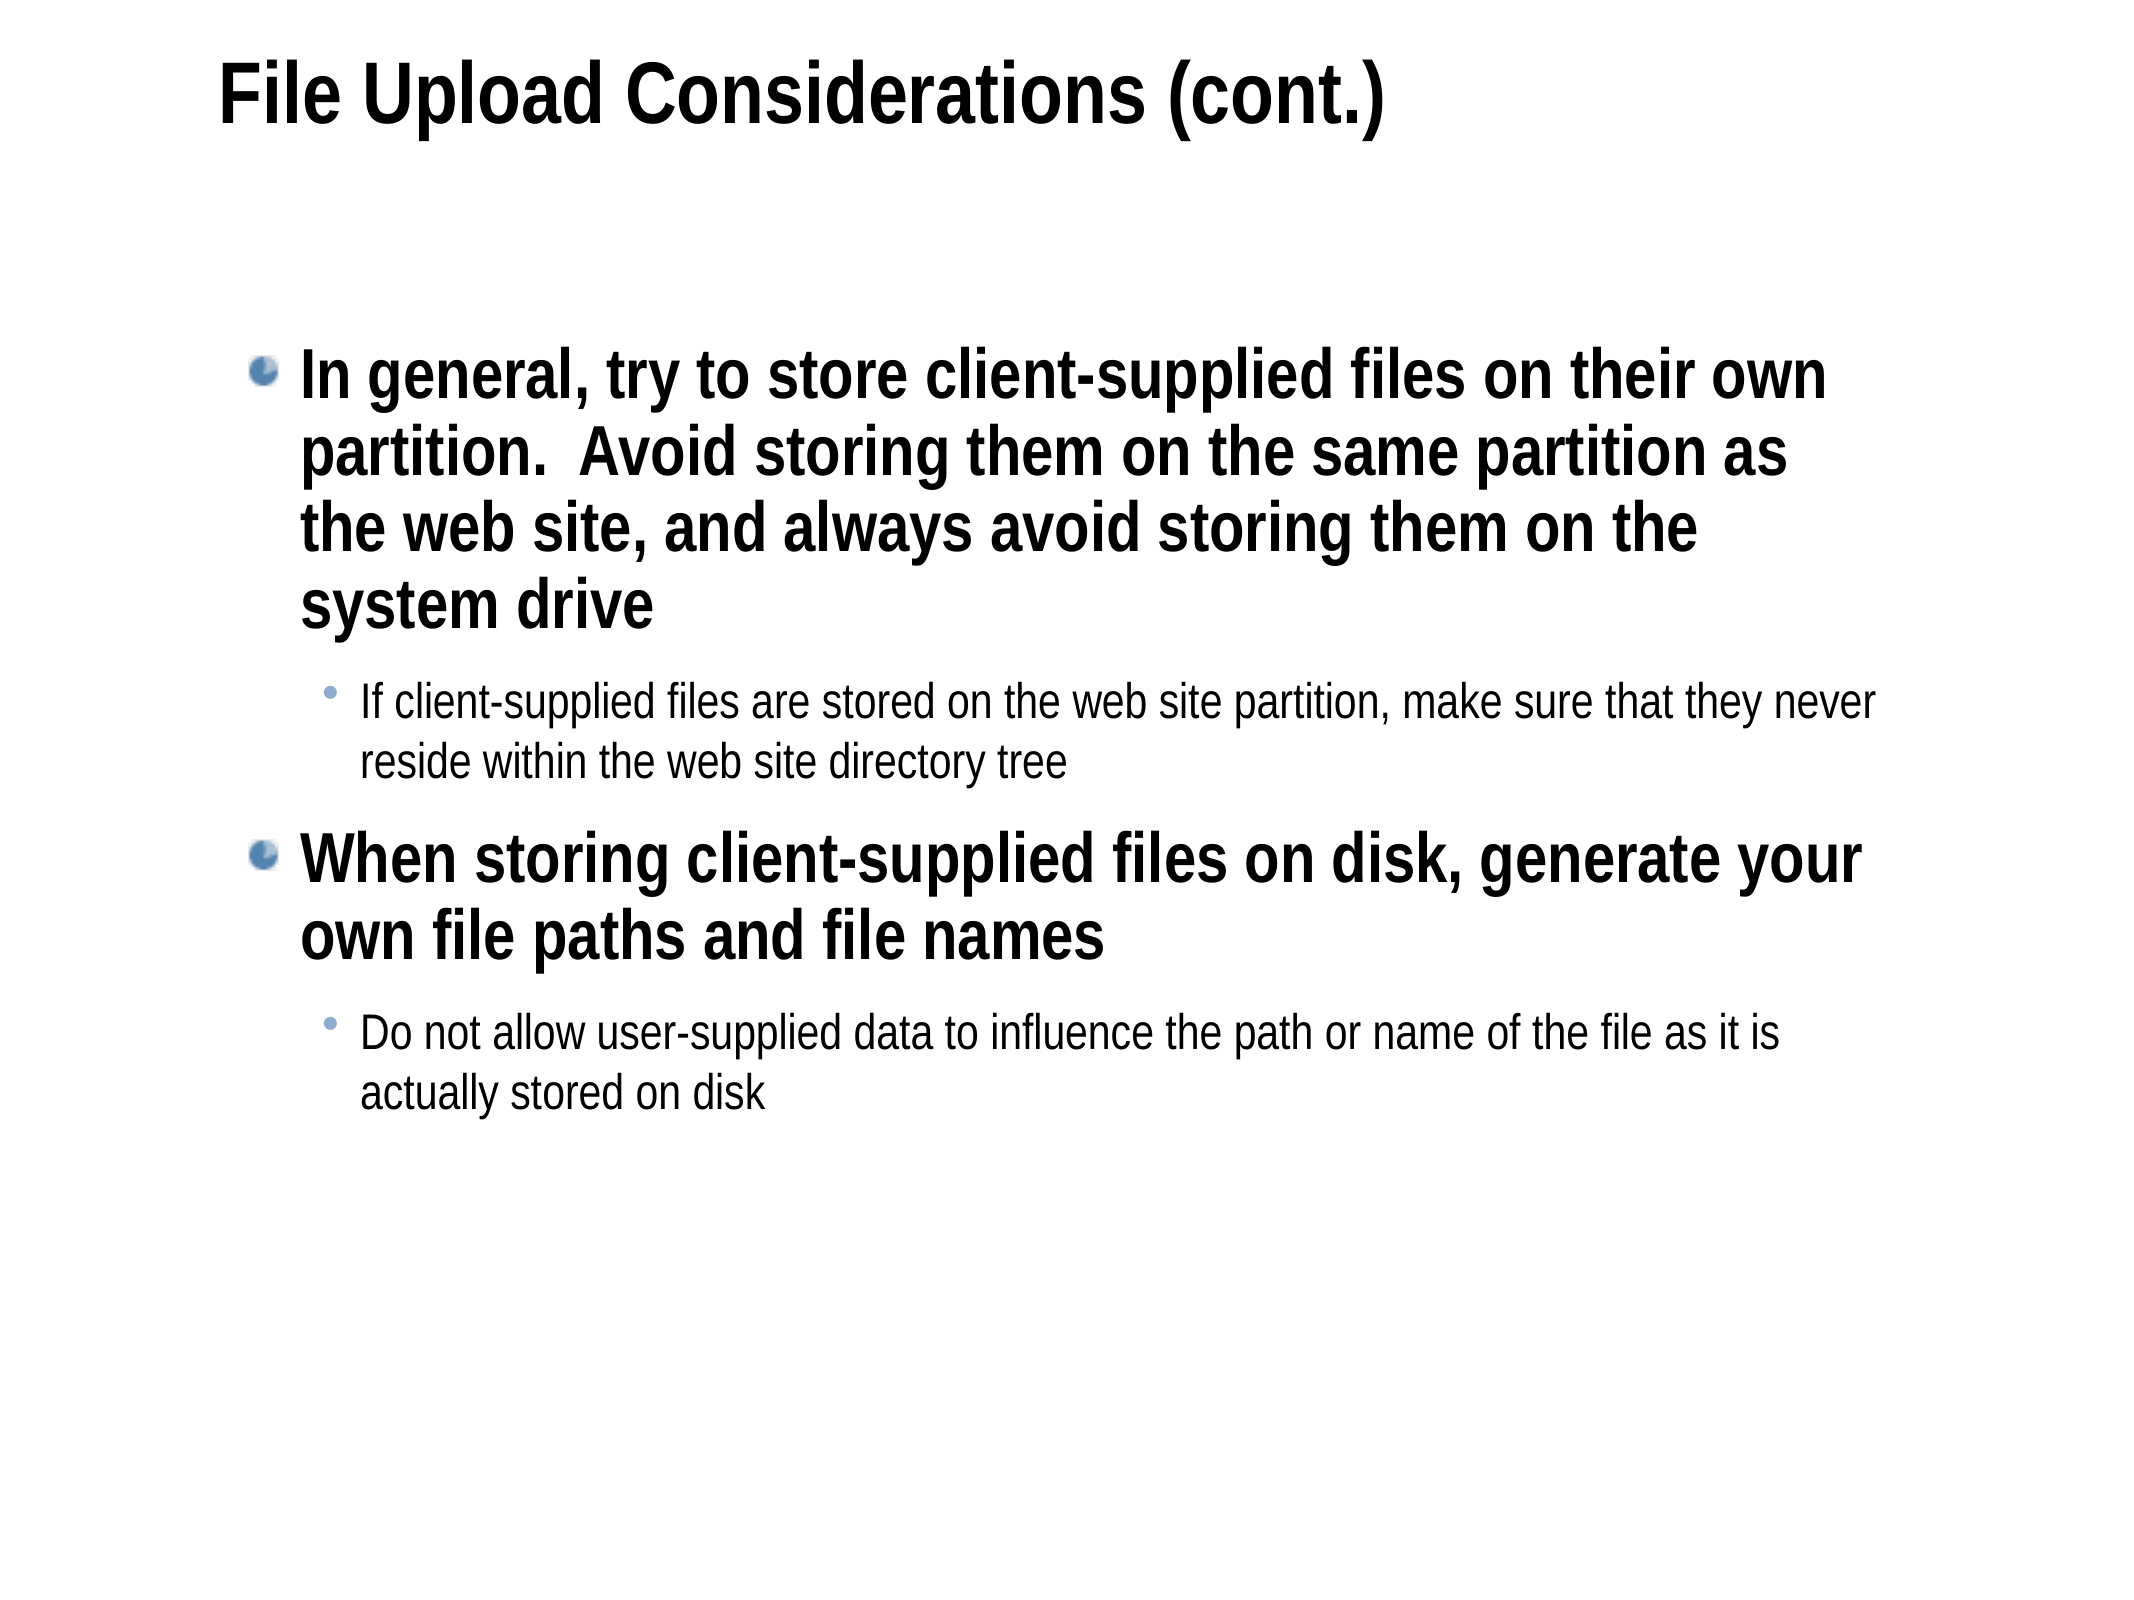

File Upload Considerations (cont.)
In general, try to store client-supplied files on their own partition.  Avoid storing them on the same partition as the web site, and always avoid storing them on the system drive
If client-supplied files are stored on the web site partition, make sure that they never reside within the web site directory tree
When storing client-supplied files on disk, generate your own file paths and file names
Do not allow user-supplied data to influence the path or name of the file as it is actually stored on disk